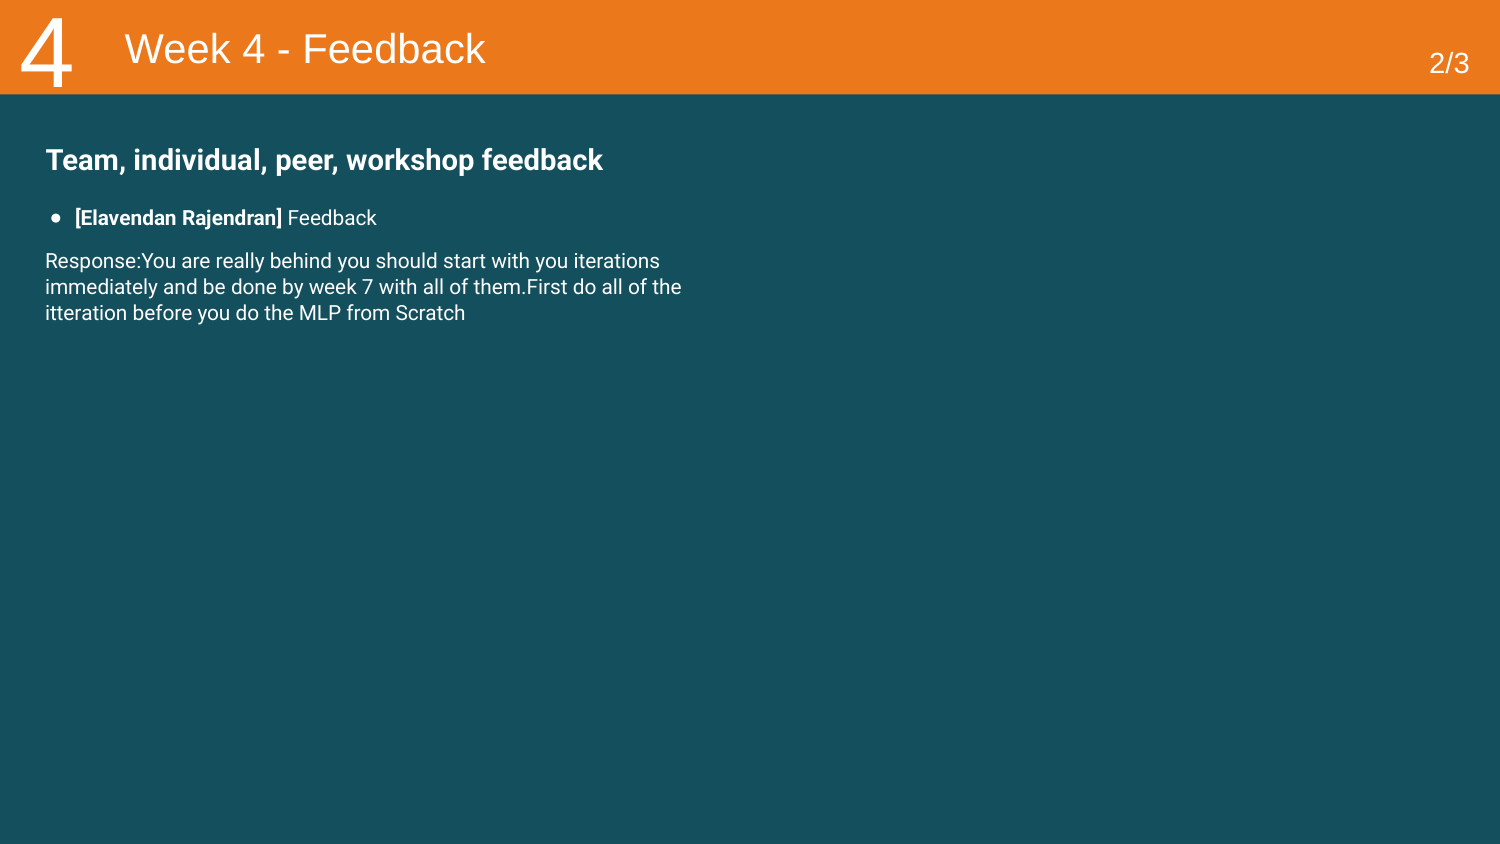

4
# Week 4 - Feedback
2/3
Team, individual, peer, workshop feedback
[Elavendan Rajendran] Feedback
Response:You are really behind you should start with you iterations immediately and be done by week 7 with all of them.First do all of the itteration before you do the MLP from Scratch